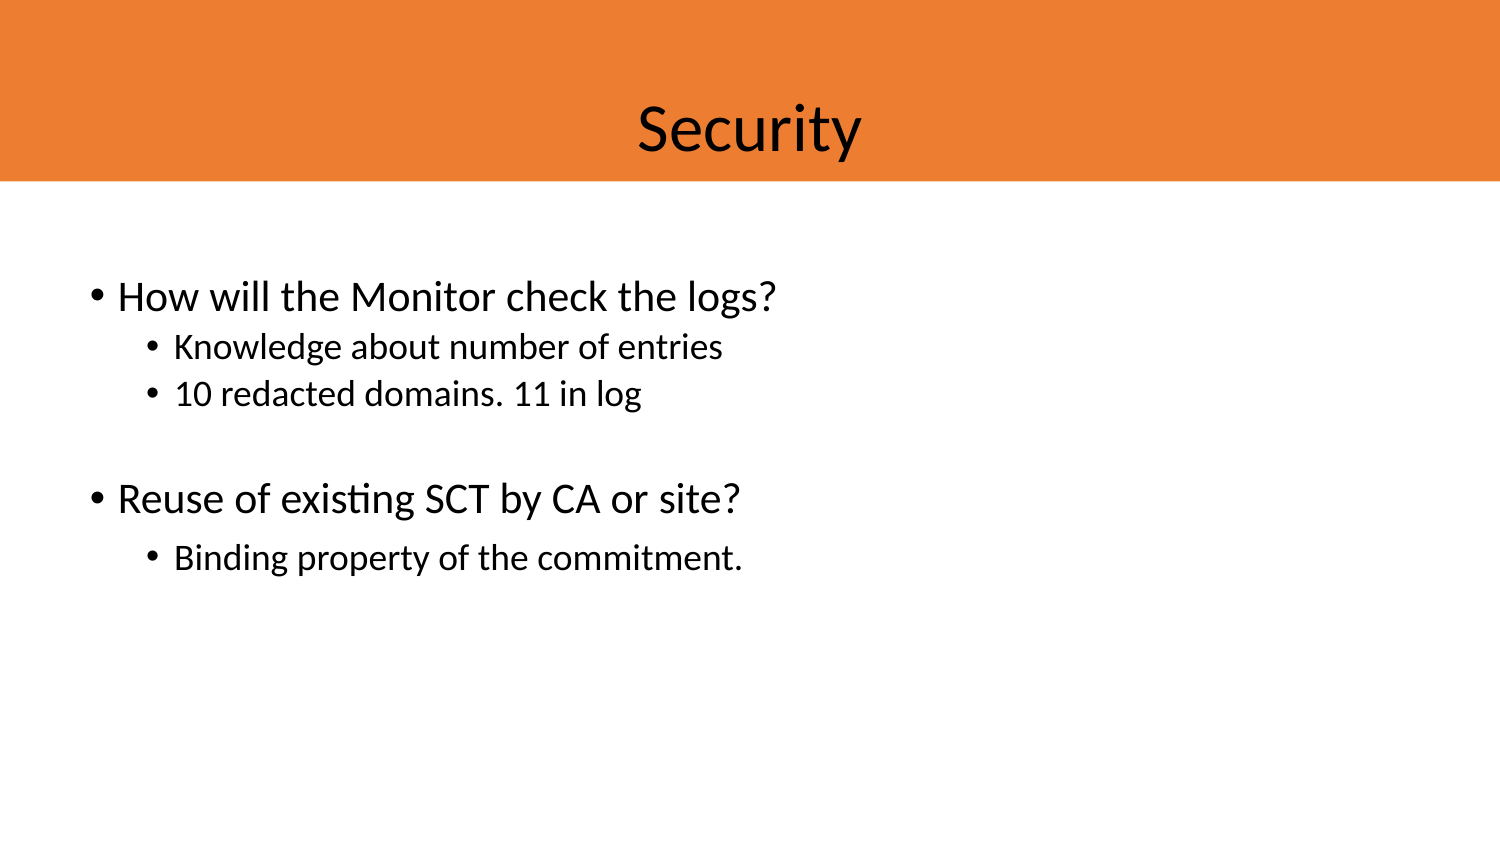

Security
How will the Monitor check the logs?
Knowledge about number of entries
10 redacted domains. 11 in log

Reuse of existing SCT by CA or site?
Binding property of the commitment.